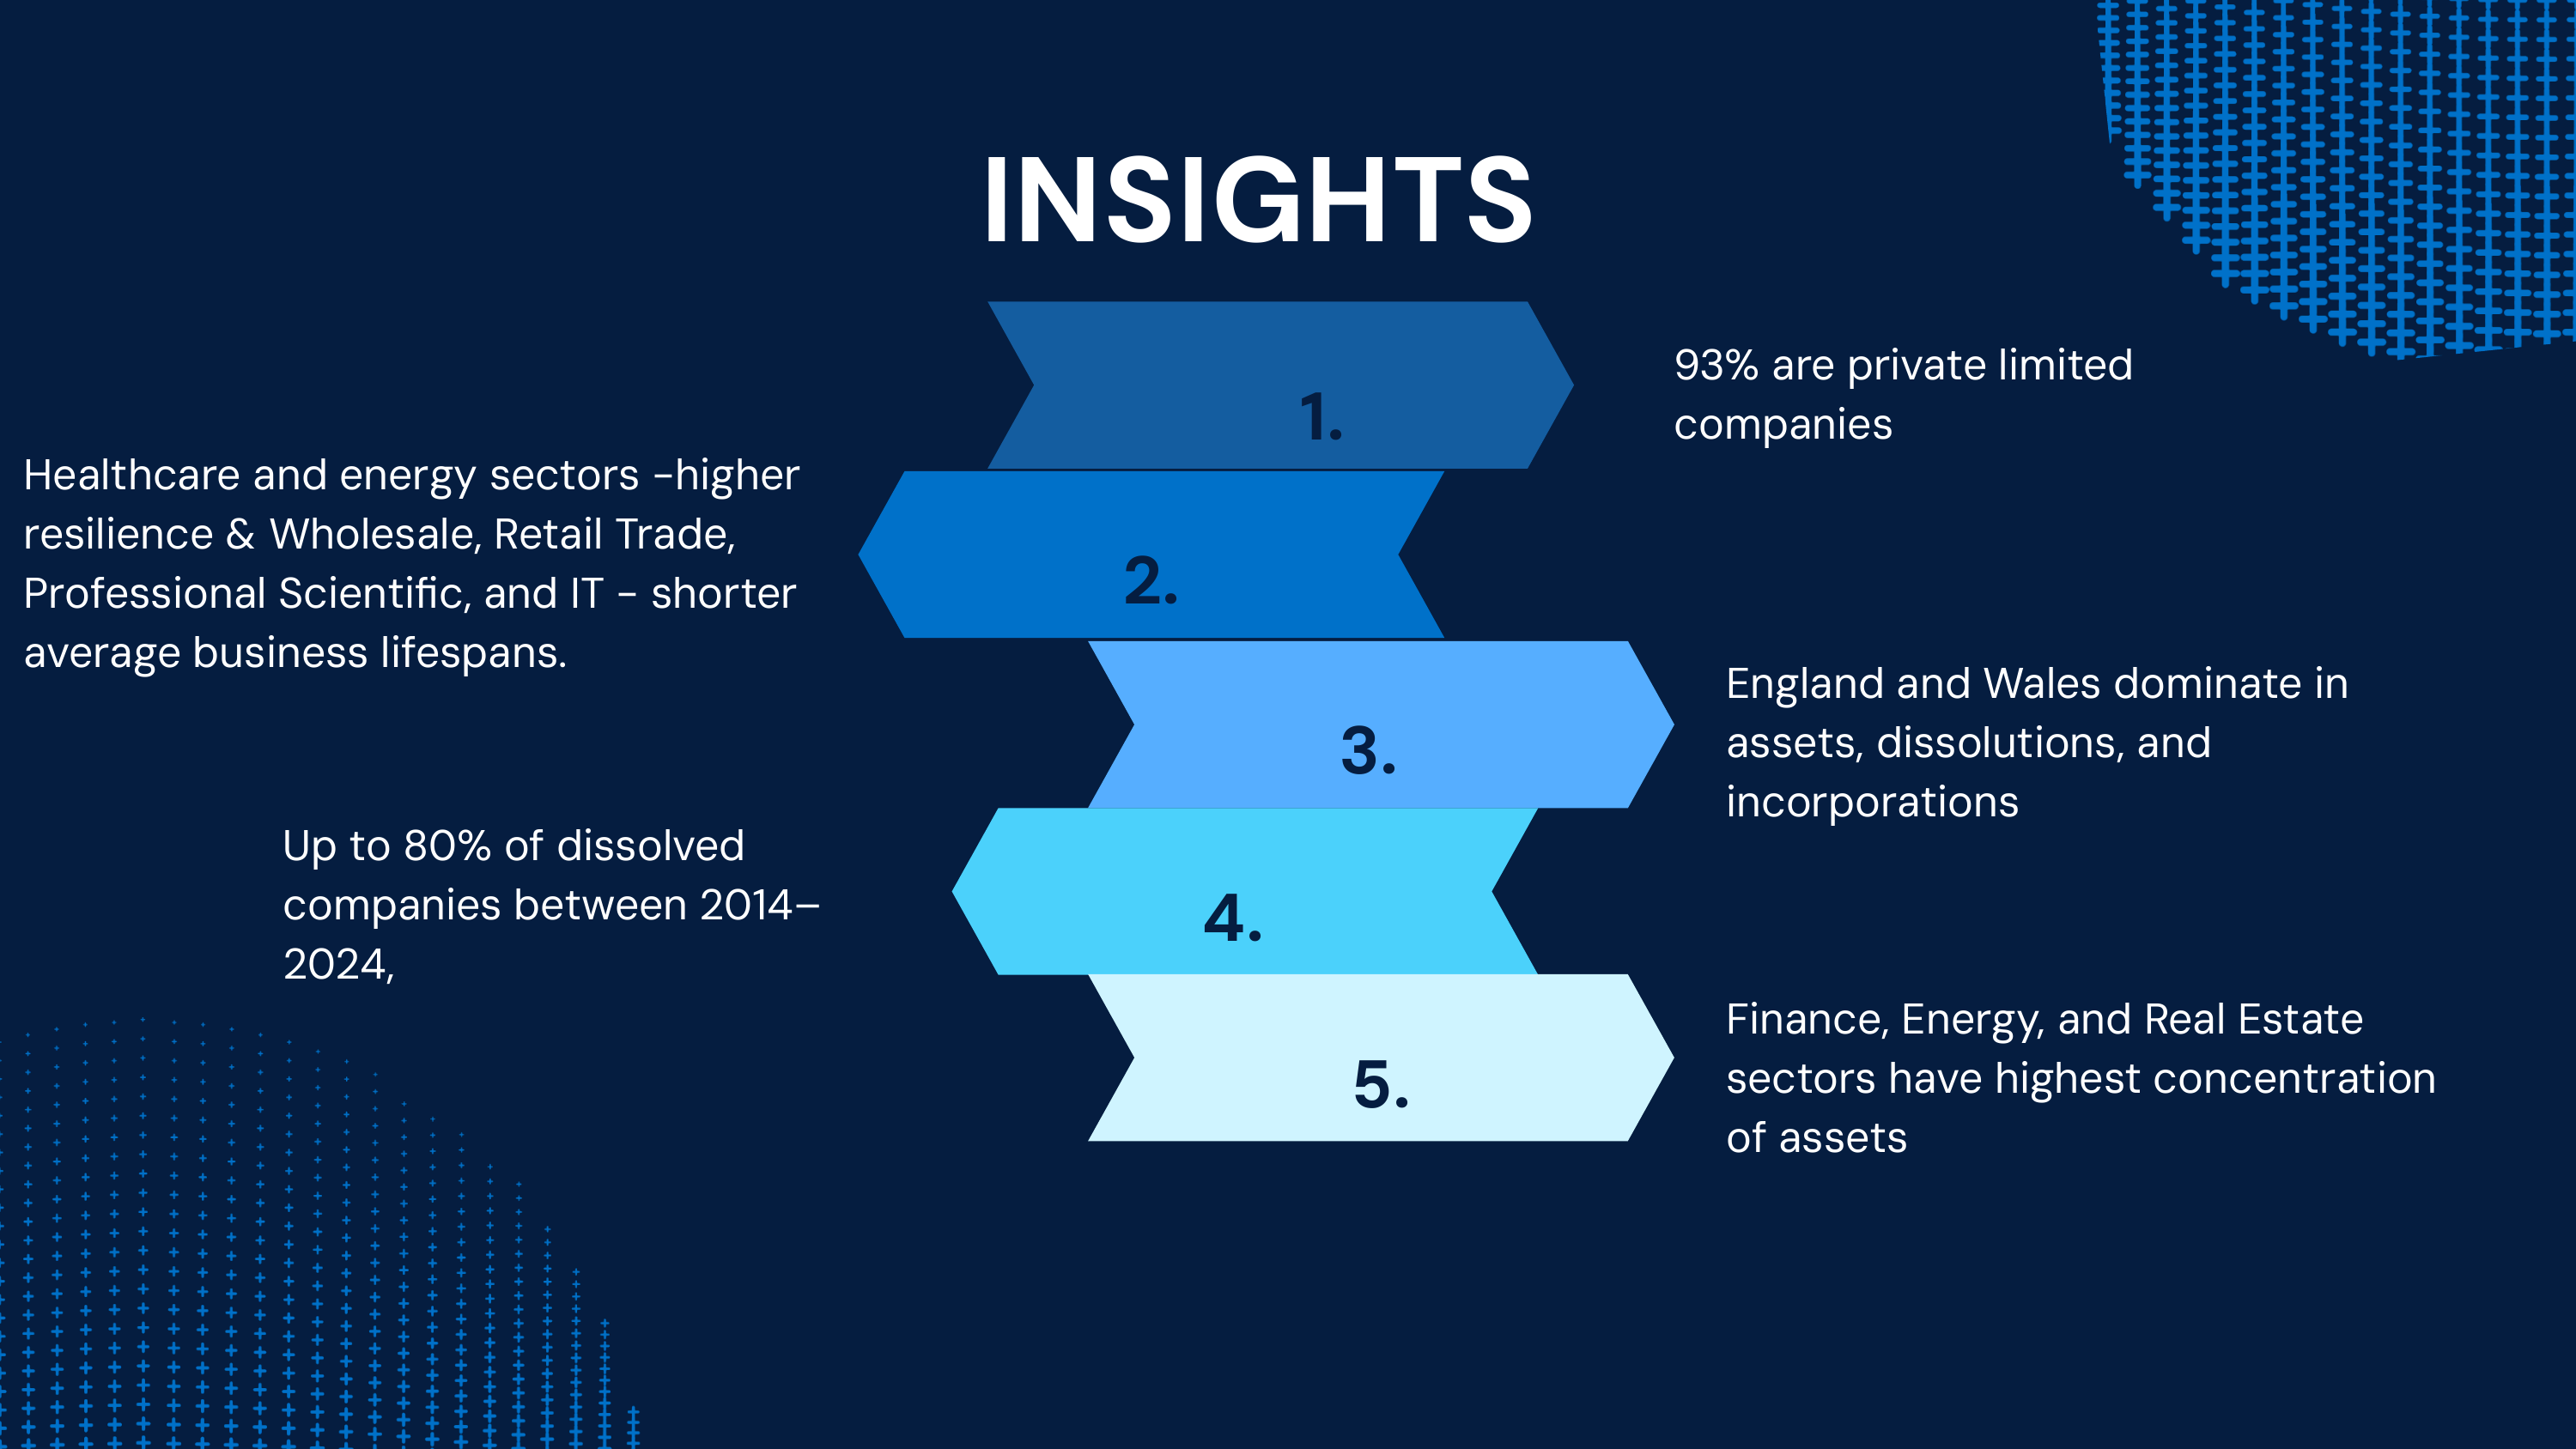

INSIGHTS

93% are private limited companies
       1.
Healthcare and energy sectors -higher resilience & Wholesale, Retail Trade, Professional Scientific, and IT - shorter average business lifespans.

2.

England and Wales dominate in assets, dissolutions, and incorporations

3.

Up to 80% of dissolved companies between 2014–2024,
4.

Finance, Energy, and Real Estate sectors have highest concentration of assets

5.